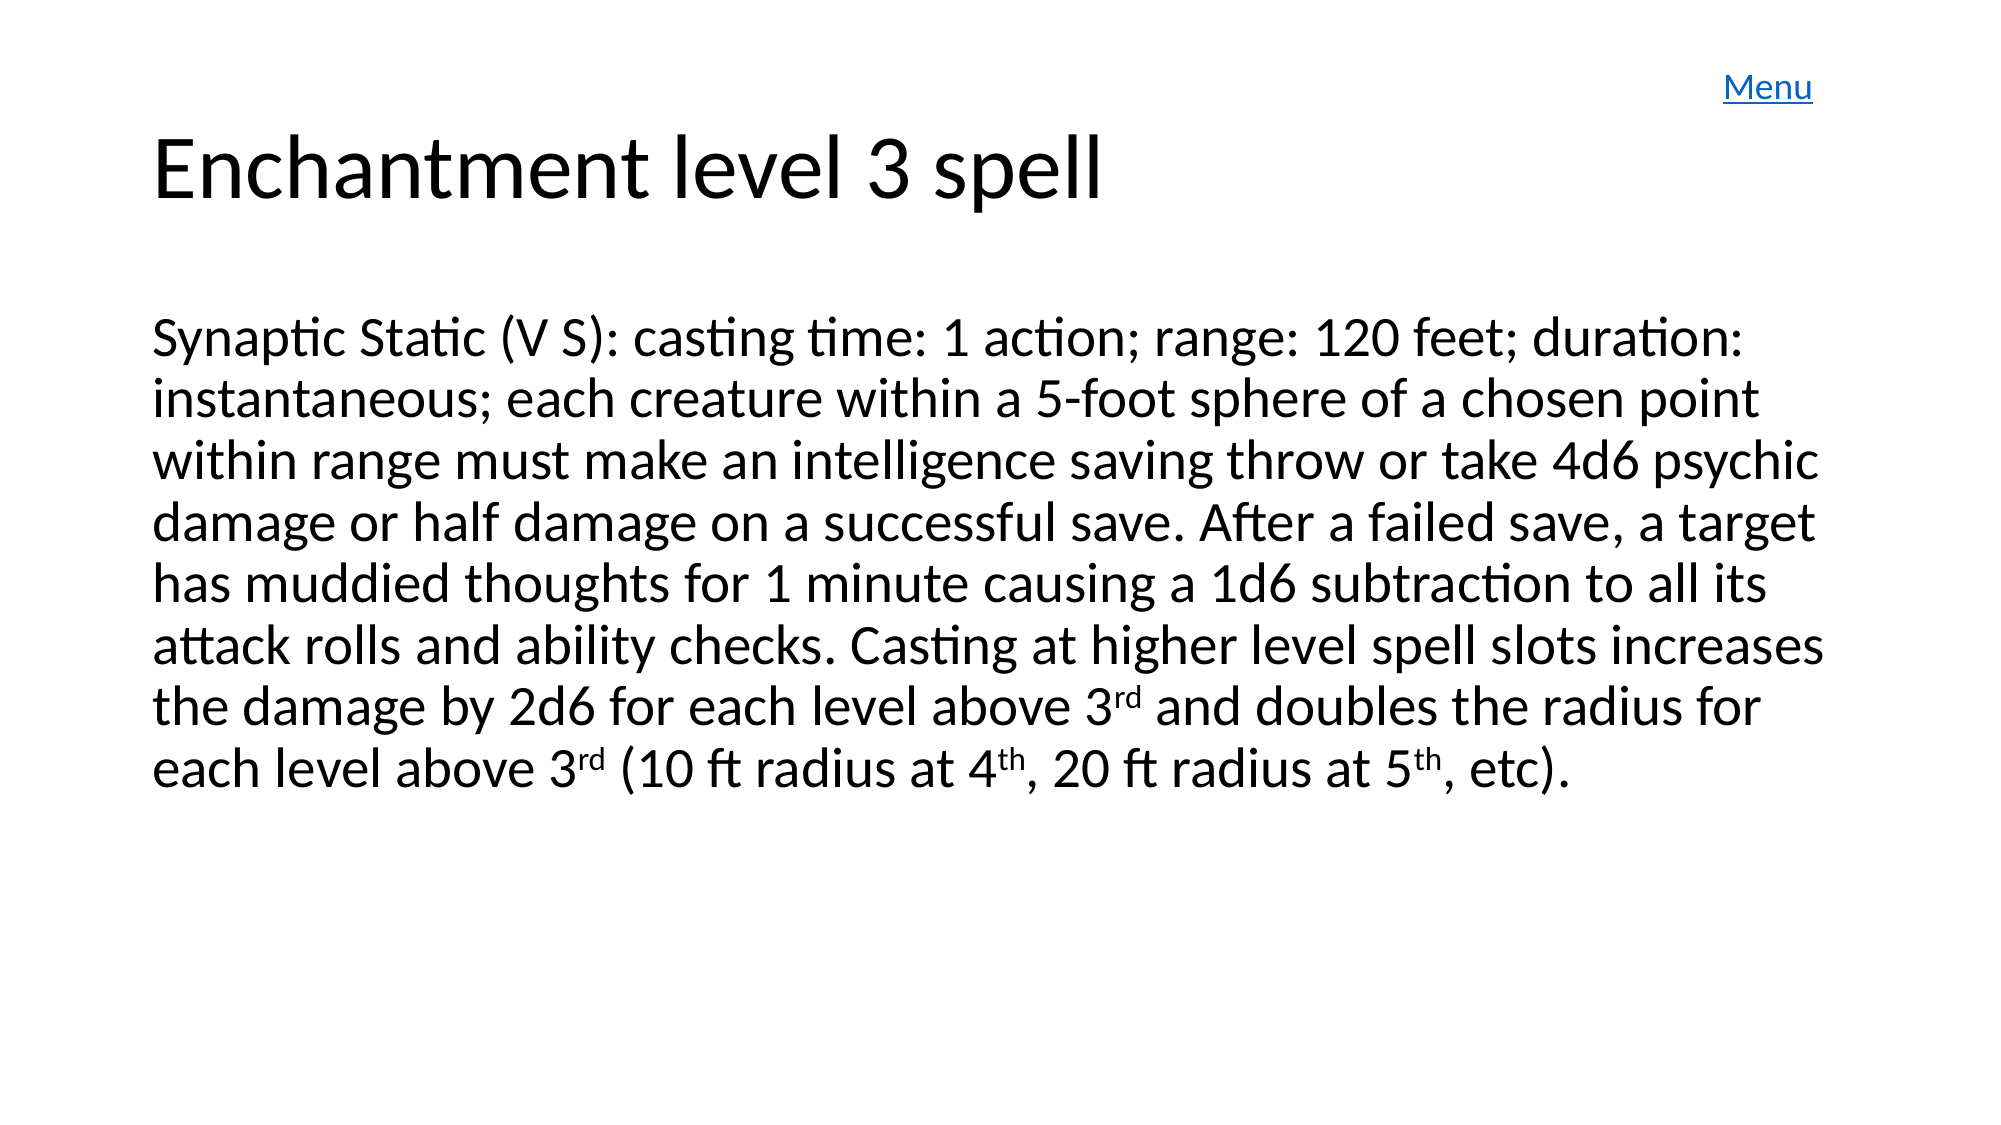

Menu
# Enchantment level 3 spell
Synaptic Static (V S): casting time: 1 action; range: 120 feet; duration: instantaneous; each creature within a 5-foot sphere of a chosen point within range must make an intelligence saving throw or take 4d6 psychic damage or half damage on a successful save. After a failed save, a target has muddied thoughts for 1 minute causing a 1d6 subtraction to all its attack rolls and ability checks. Casting at higher level spell slots increases the damage by 2d6 for each level above 3rd and doubles the radius for each level above 3rd (10 ft radius at 4th, 20 ft radius at 5th, etc).